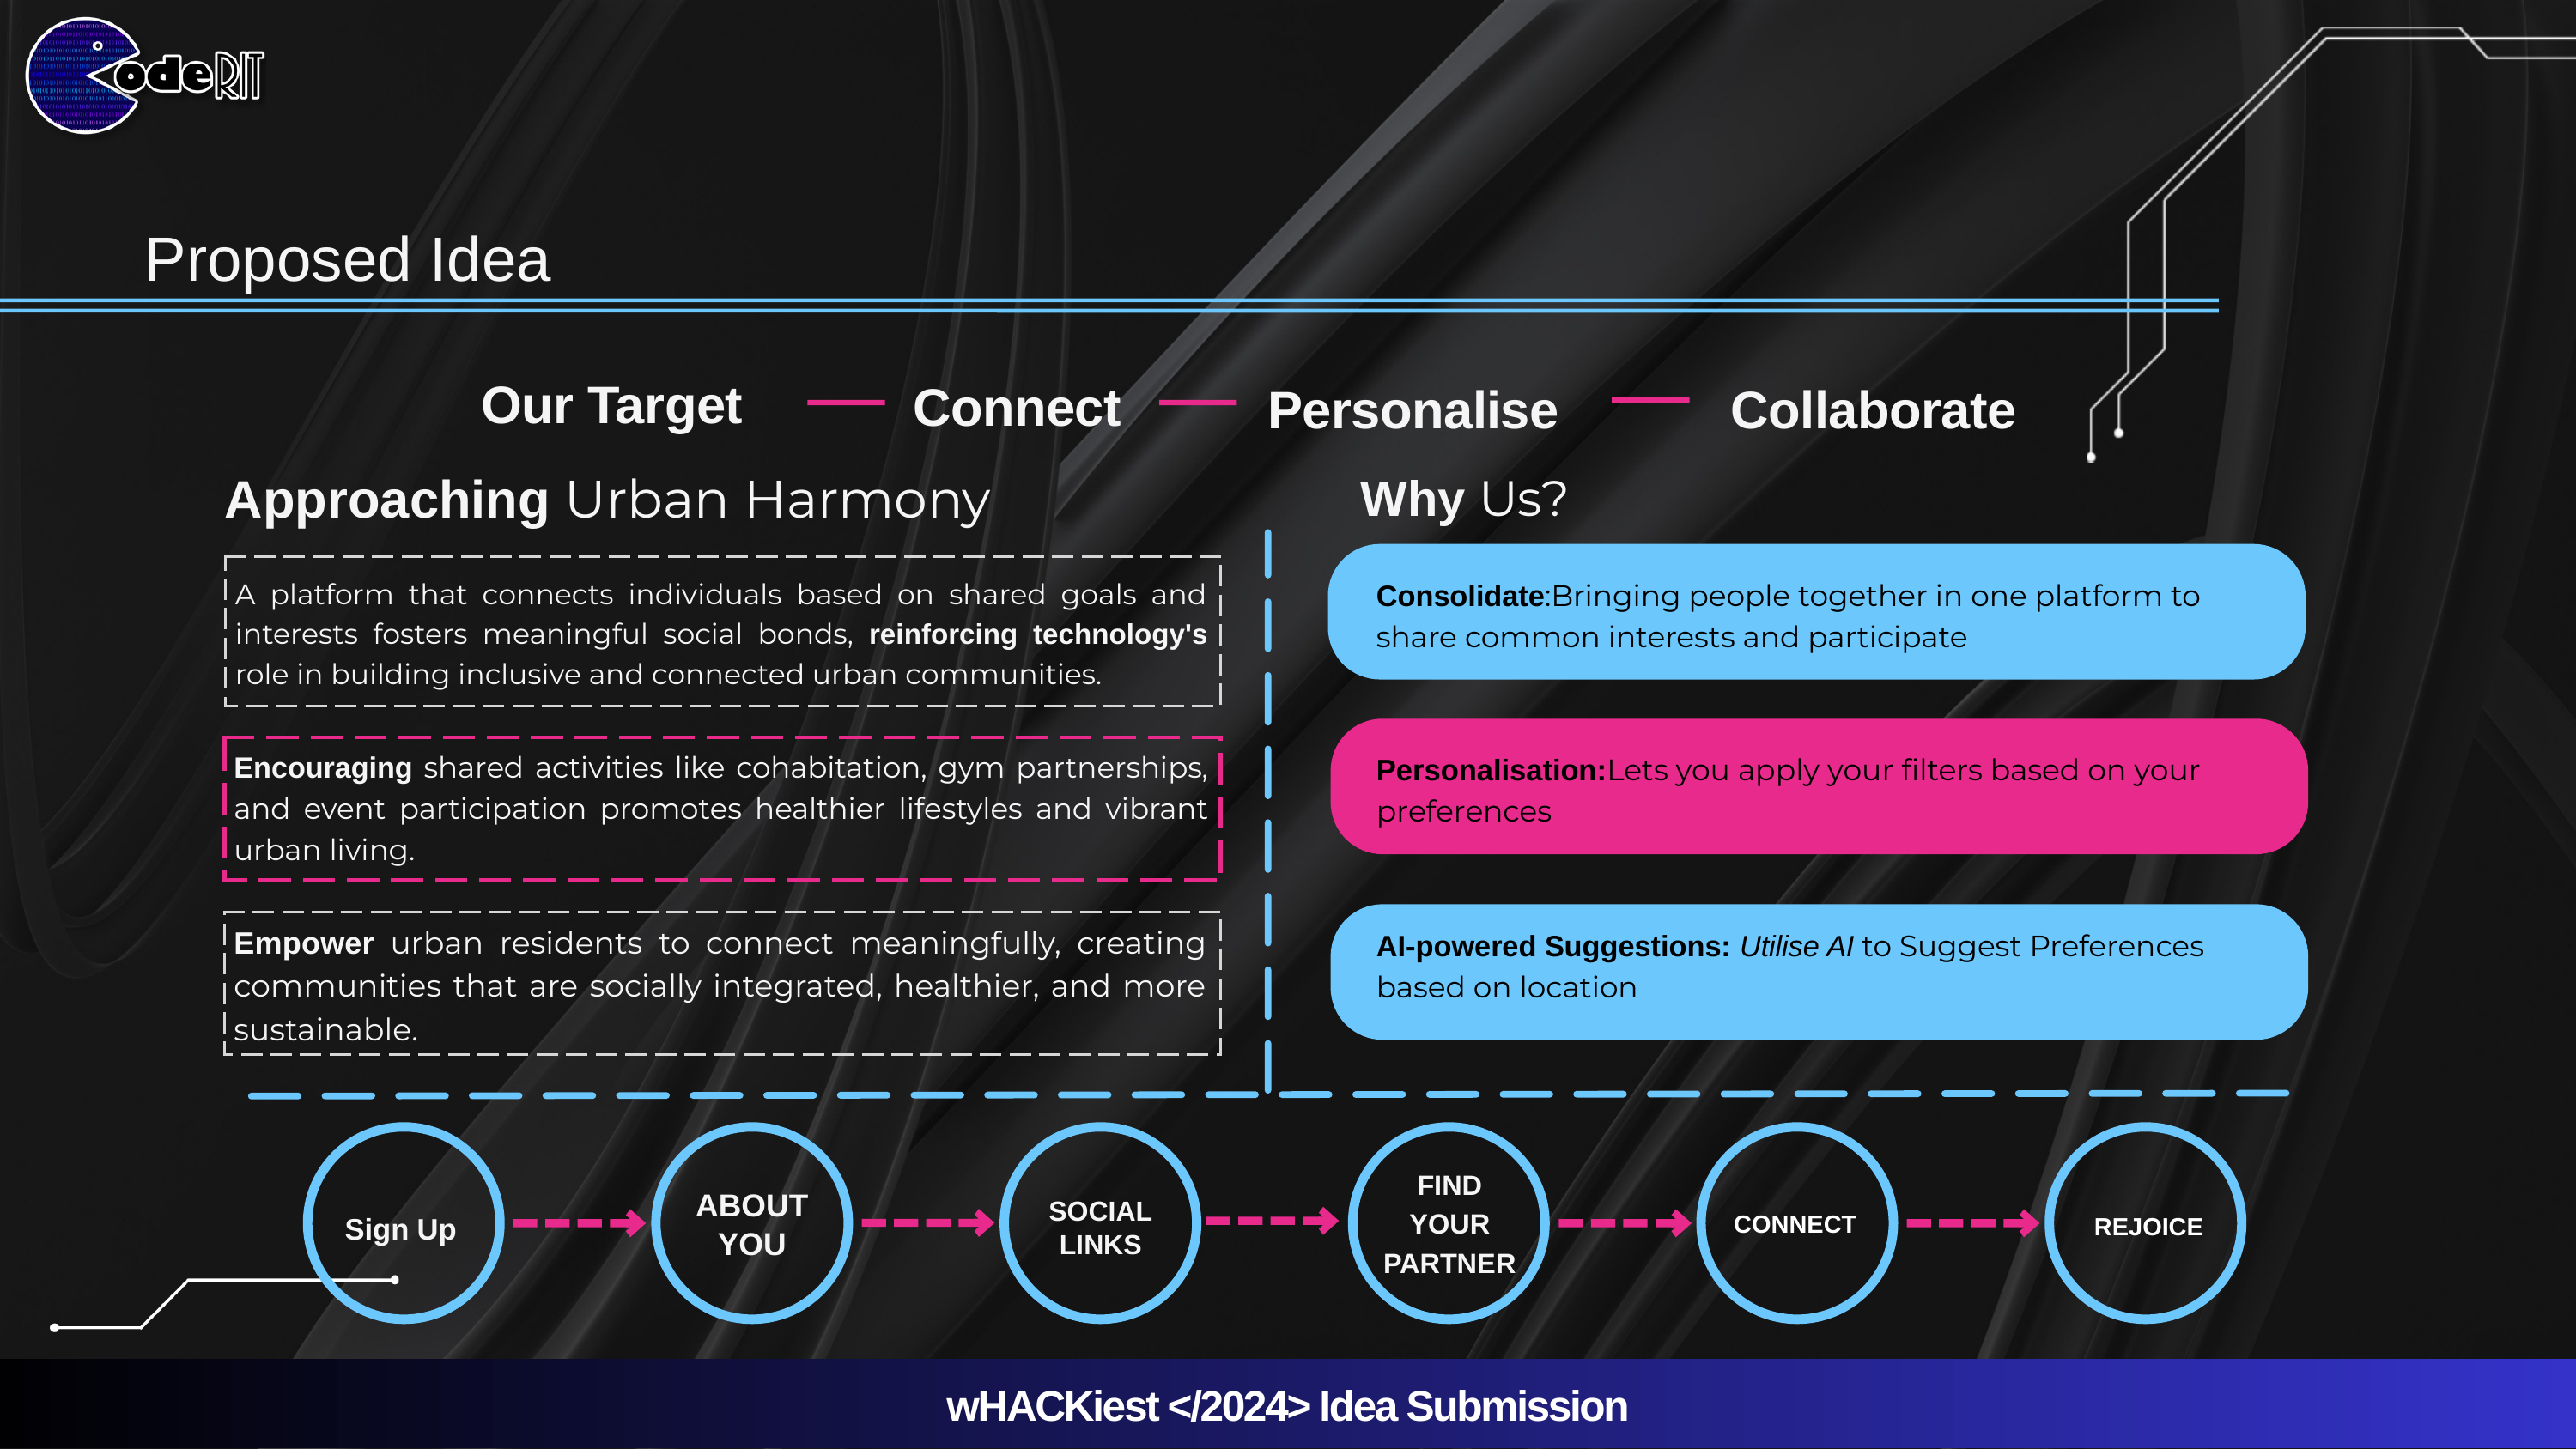

Proposed Idea

Our Target
Connect
Personalise
Collaborate

Approaching Urban Harmony
Why Us?

A platform that connects individuals based on shared goals and interests fosters meaningful social bonds, reinforcing technology's role in building inclusive and connected urban communities.
Consolidate:Bringing people together in one platform to share common interests and participate

Encouraging shared activities like cohabitation, gym partnerships, and event participation promotes healthier lifestyles and vibrant urban living.
Personalisation:Lets you apply your filters based on your preferences

Empower urban residents to connect meaningfully, creating communities that are socially integrated, healthier, and more sustainable.
AI-powered Suggestions: Utilise AI to Suggest Preferences based on location

FIND
YOUR
PARTNER
ABOUT YOU
SOCIAL LINKS
Sign Up
CONNECT
REJOICE

wHACKiest </2024> Idea Submission